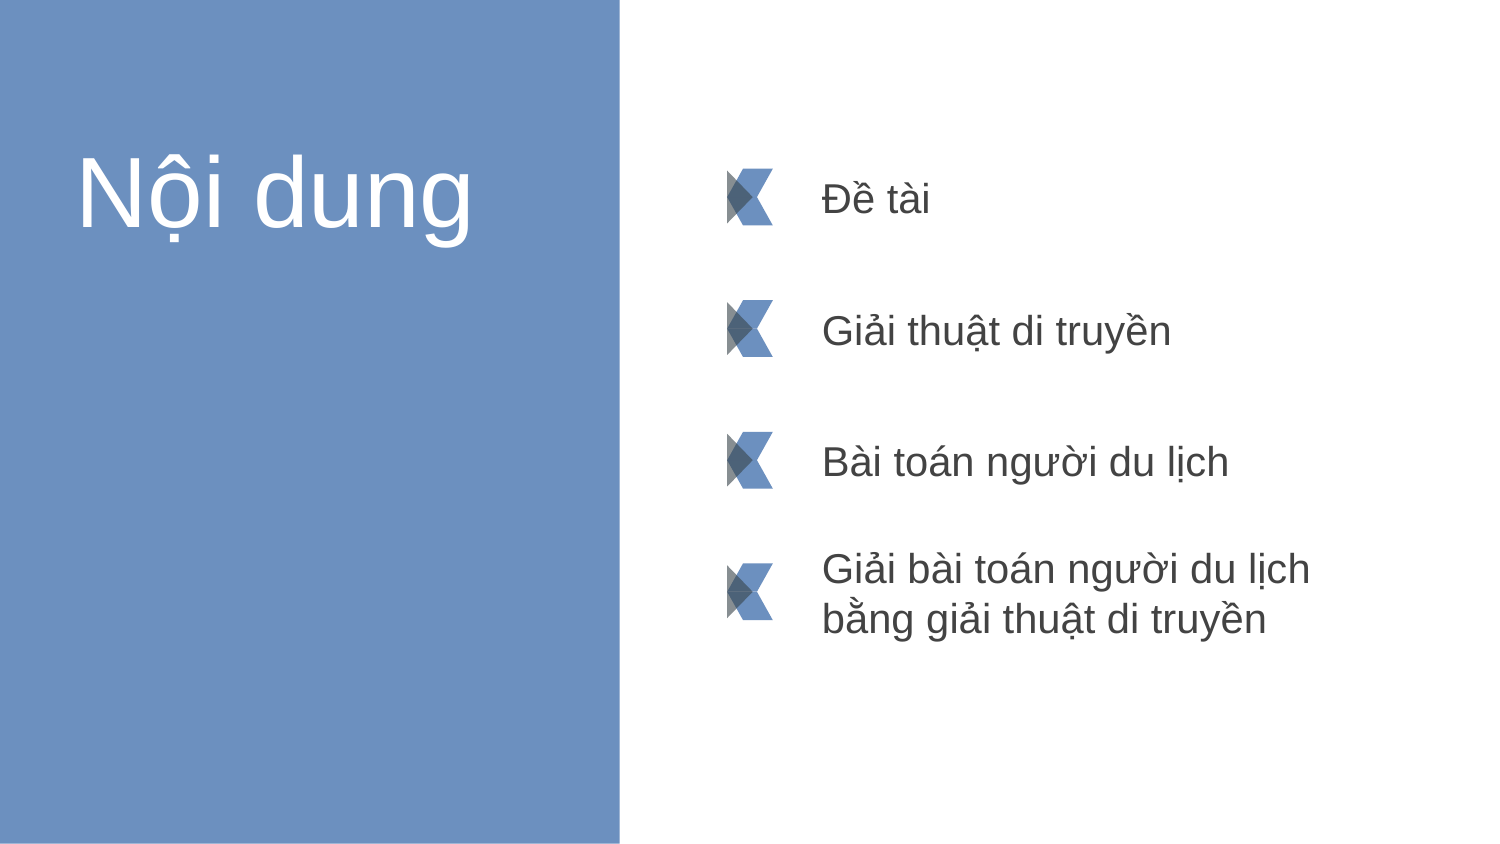

# Nội dung
Đề tài

Giải thuật di truyền

Bài toán người du lịch

Giải bài toán người du lịch bằng giải thuật di truyền